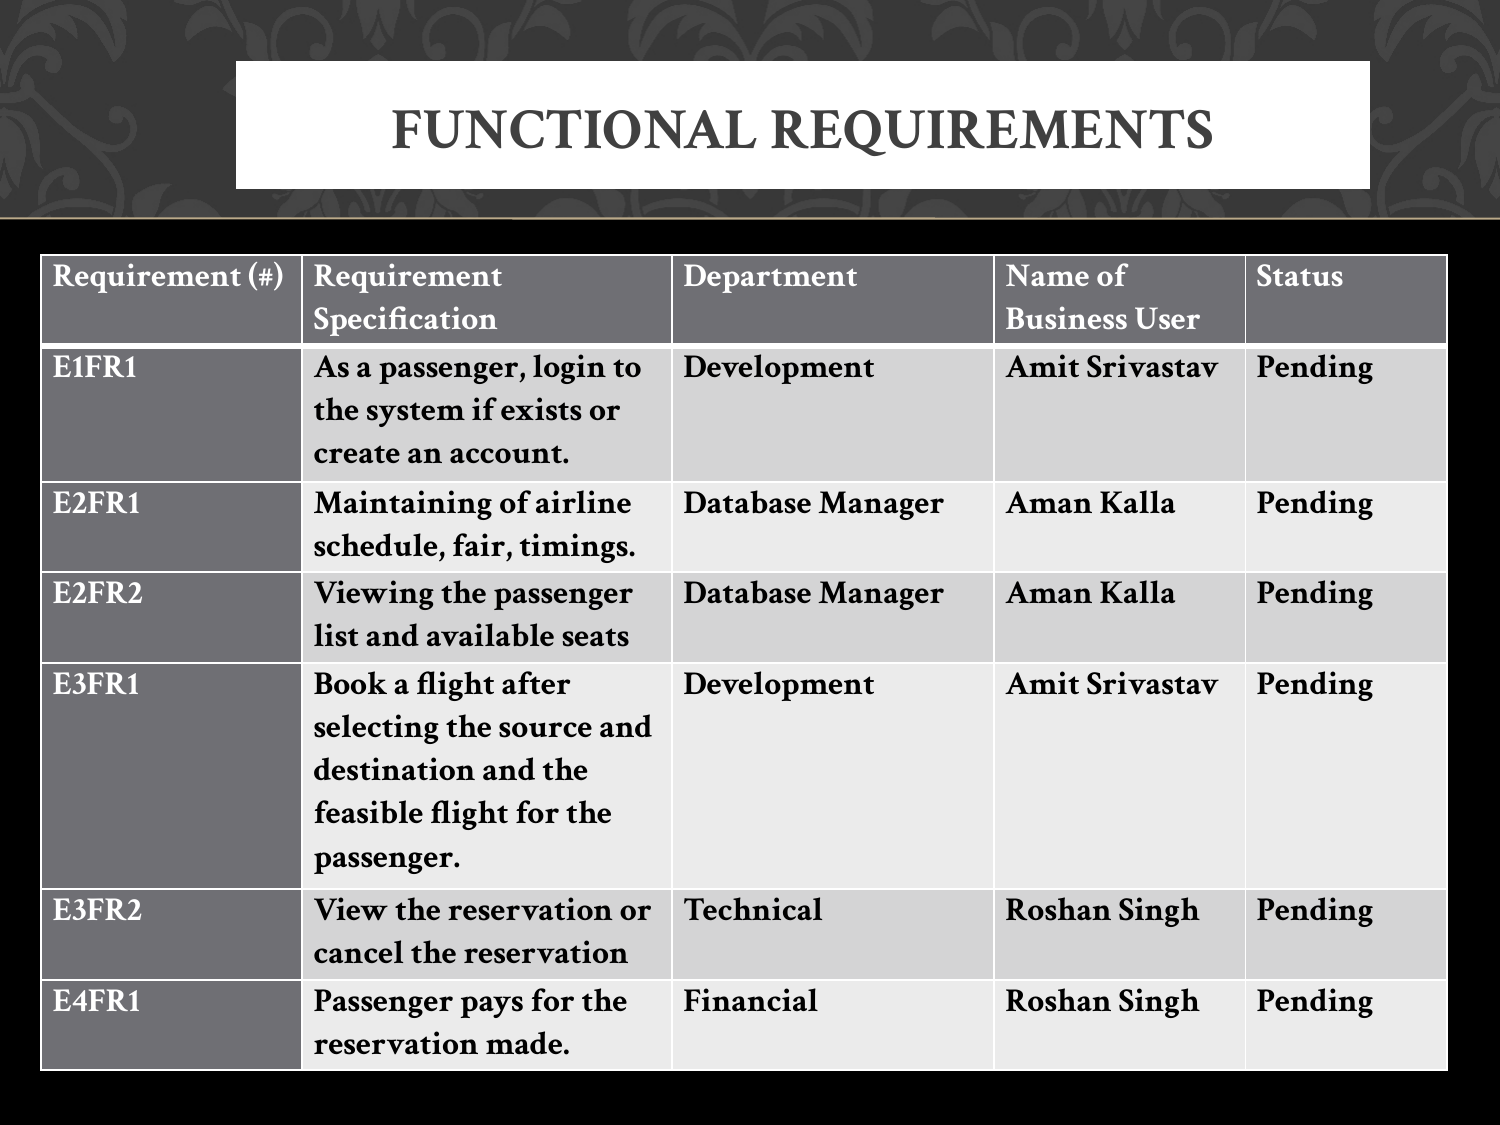

# FUNCTIONAL REQUIREMENTS
| Requirement (#) | Requirement Specification | Department | Name of Business User | Status |
| --- | --- | --- | --- | --- |
| E1FR1 | As a passenger, login to the system if exists or create an account. | Development | Amit Srivastav | Pending |
| E2FR1 | Maintaining of airline schedule, fair, timings. | Database Manager | Aman Kalla | Pending |
| E2FR2 | Viewing the passenger list and available seats | Database Manager | Aman Kalla | Pending |
| E3FR1 | Book a flight after selecting the source and destination and the feasible flight for the passenger. | Development | Amit Srivastav | Pending |
| E3FR2 | View the reservation or cancel the reservation | Technical | Roshan Singh | Pending |
| E4FR1 | Passenger pays for the reservation made. | Financial | Roshan Singh | Pending |
34